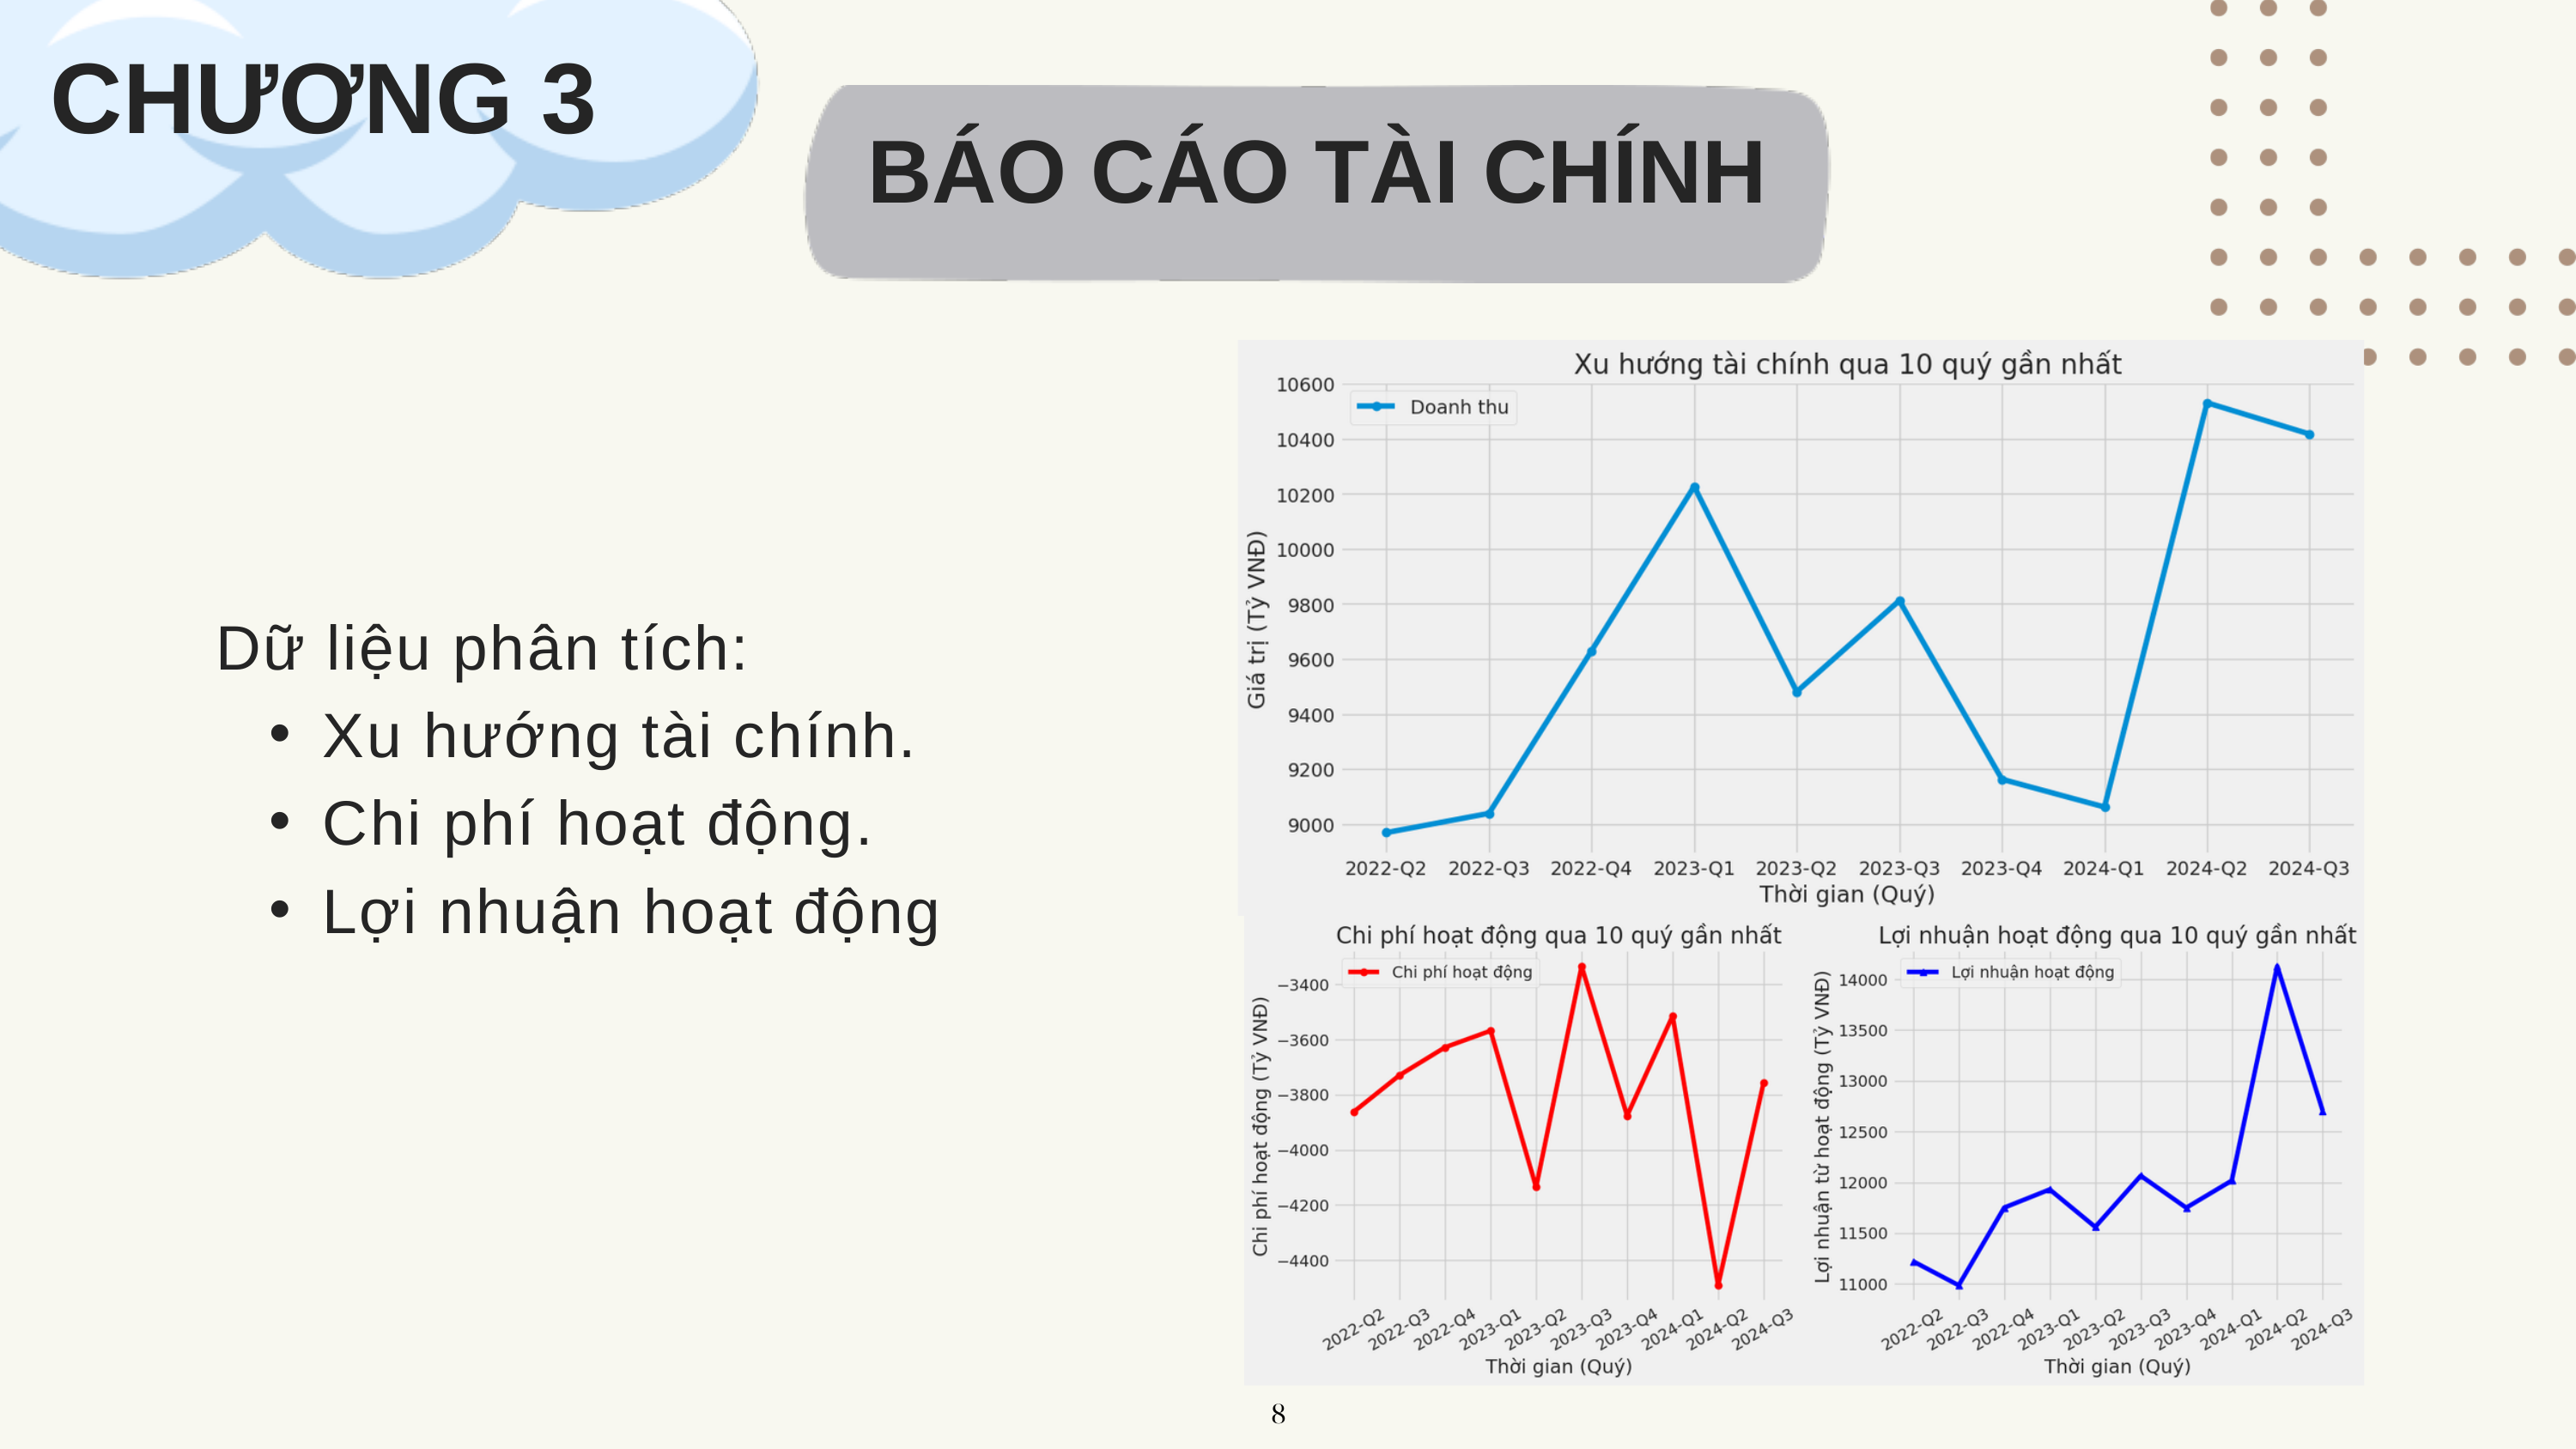

CHƯƠNG 3

BÁO CÁO TÀI CHÍNH
CHƯƠNG 3

Dữ liệu phân tích:
Xu hướng tài chính.
Chi phí hoạt động.
Lợi nhuận hoạt động

8